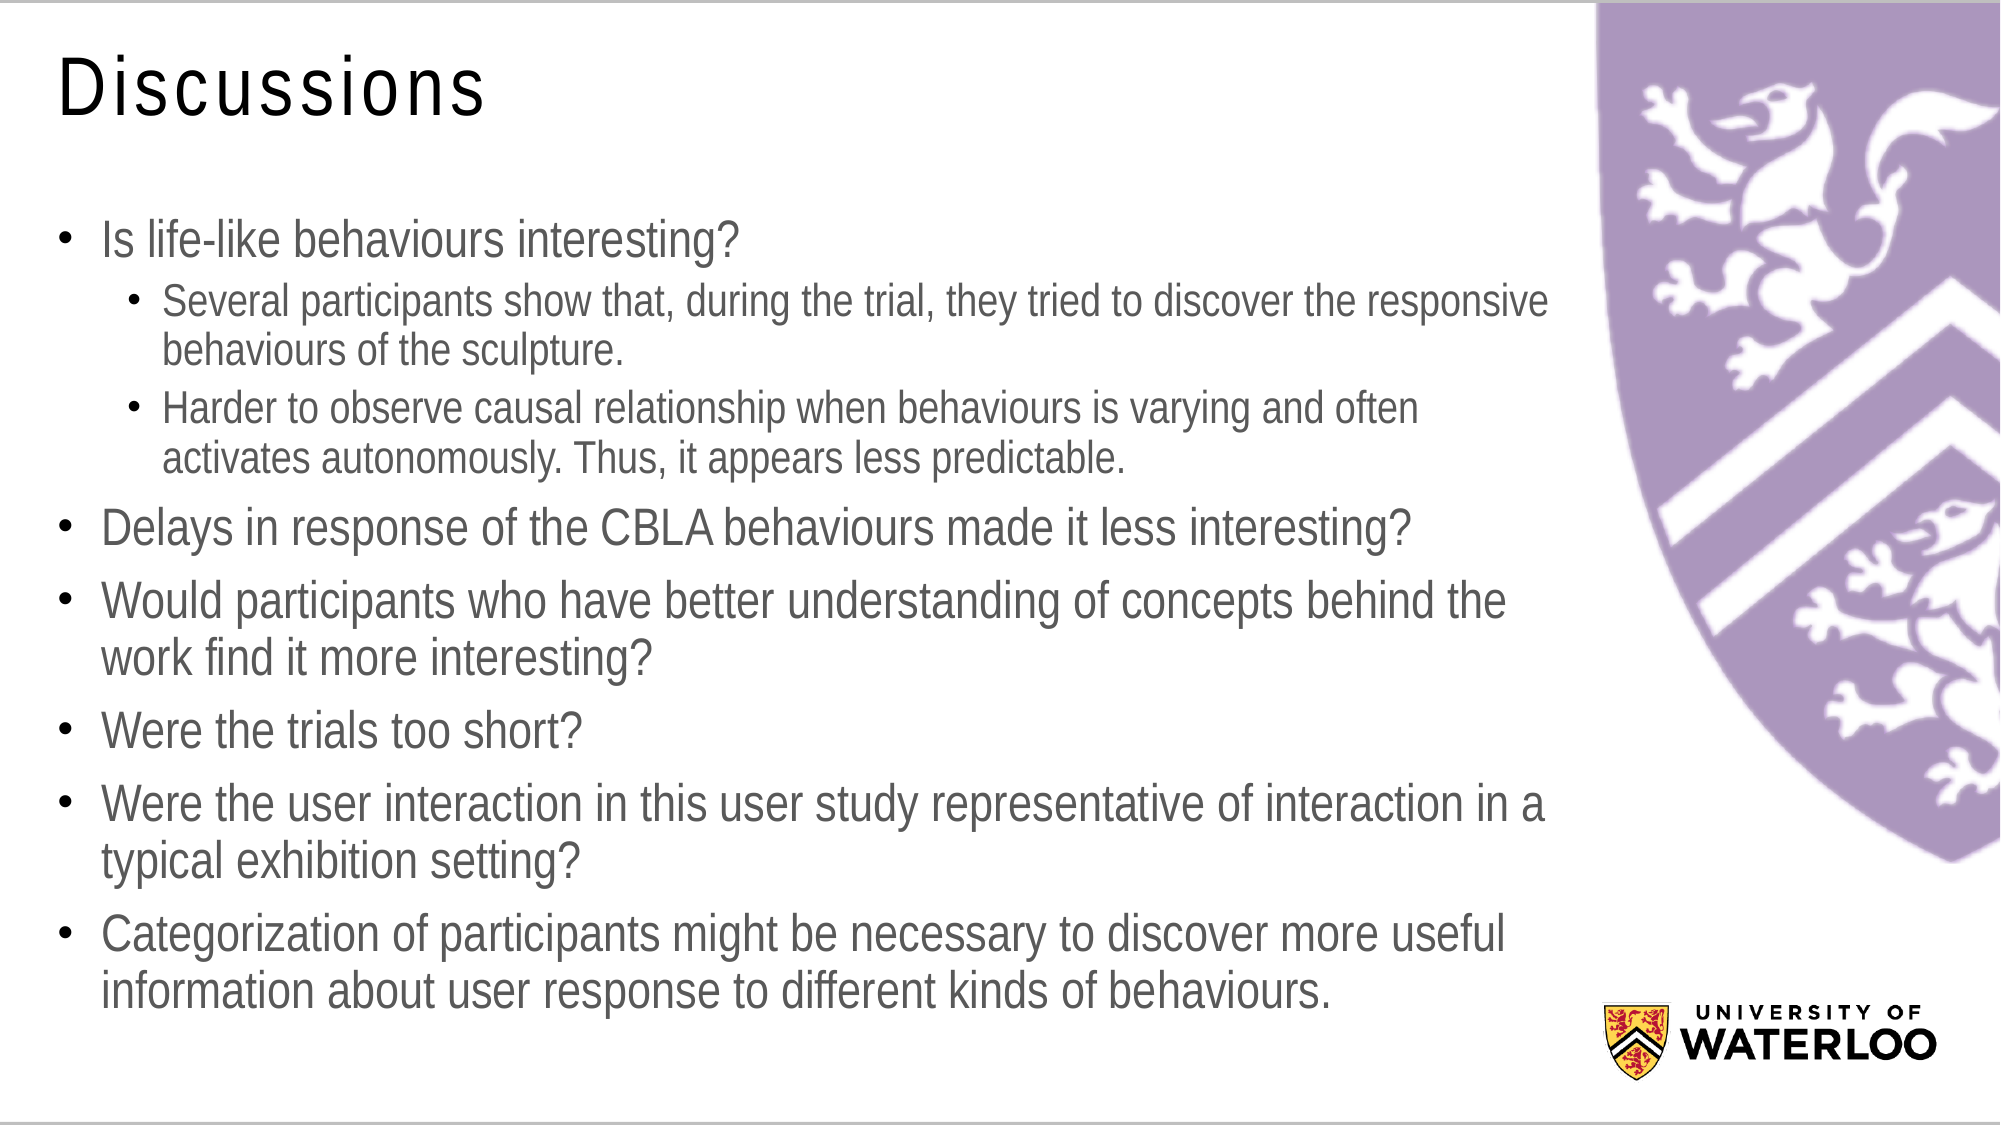

# Discussions
Is life-like behaviours interesting?
Several participants show that, during the trial, they tried to discover the responsive behaviours of the sculpture.
Harder to observe causal relationship when behaviours is varying and often activates autonomously. Thus, it appears less predictable.
Delays in response of the CBLA behaviours made it less interesting?
Would participants who have better understanding of concepts behind the work find it more interesting?
Were the trials too short?
Were the user interaction in this user study representative of interaction in a typical exhibition setting?
Categorization of participants might be necessary to discover more useful information about user response to different kinds of behaviours.